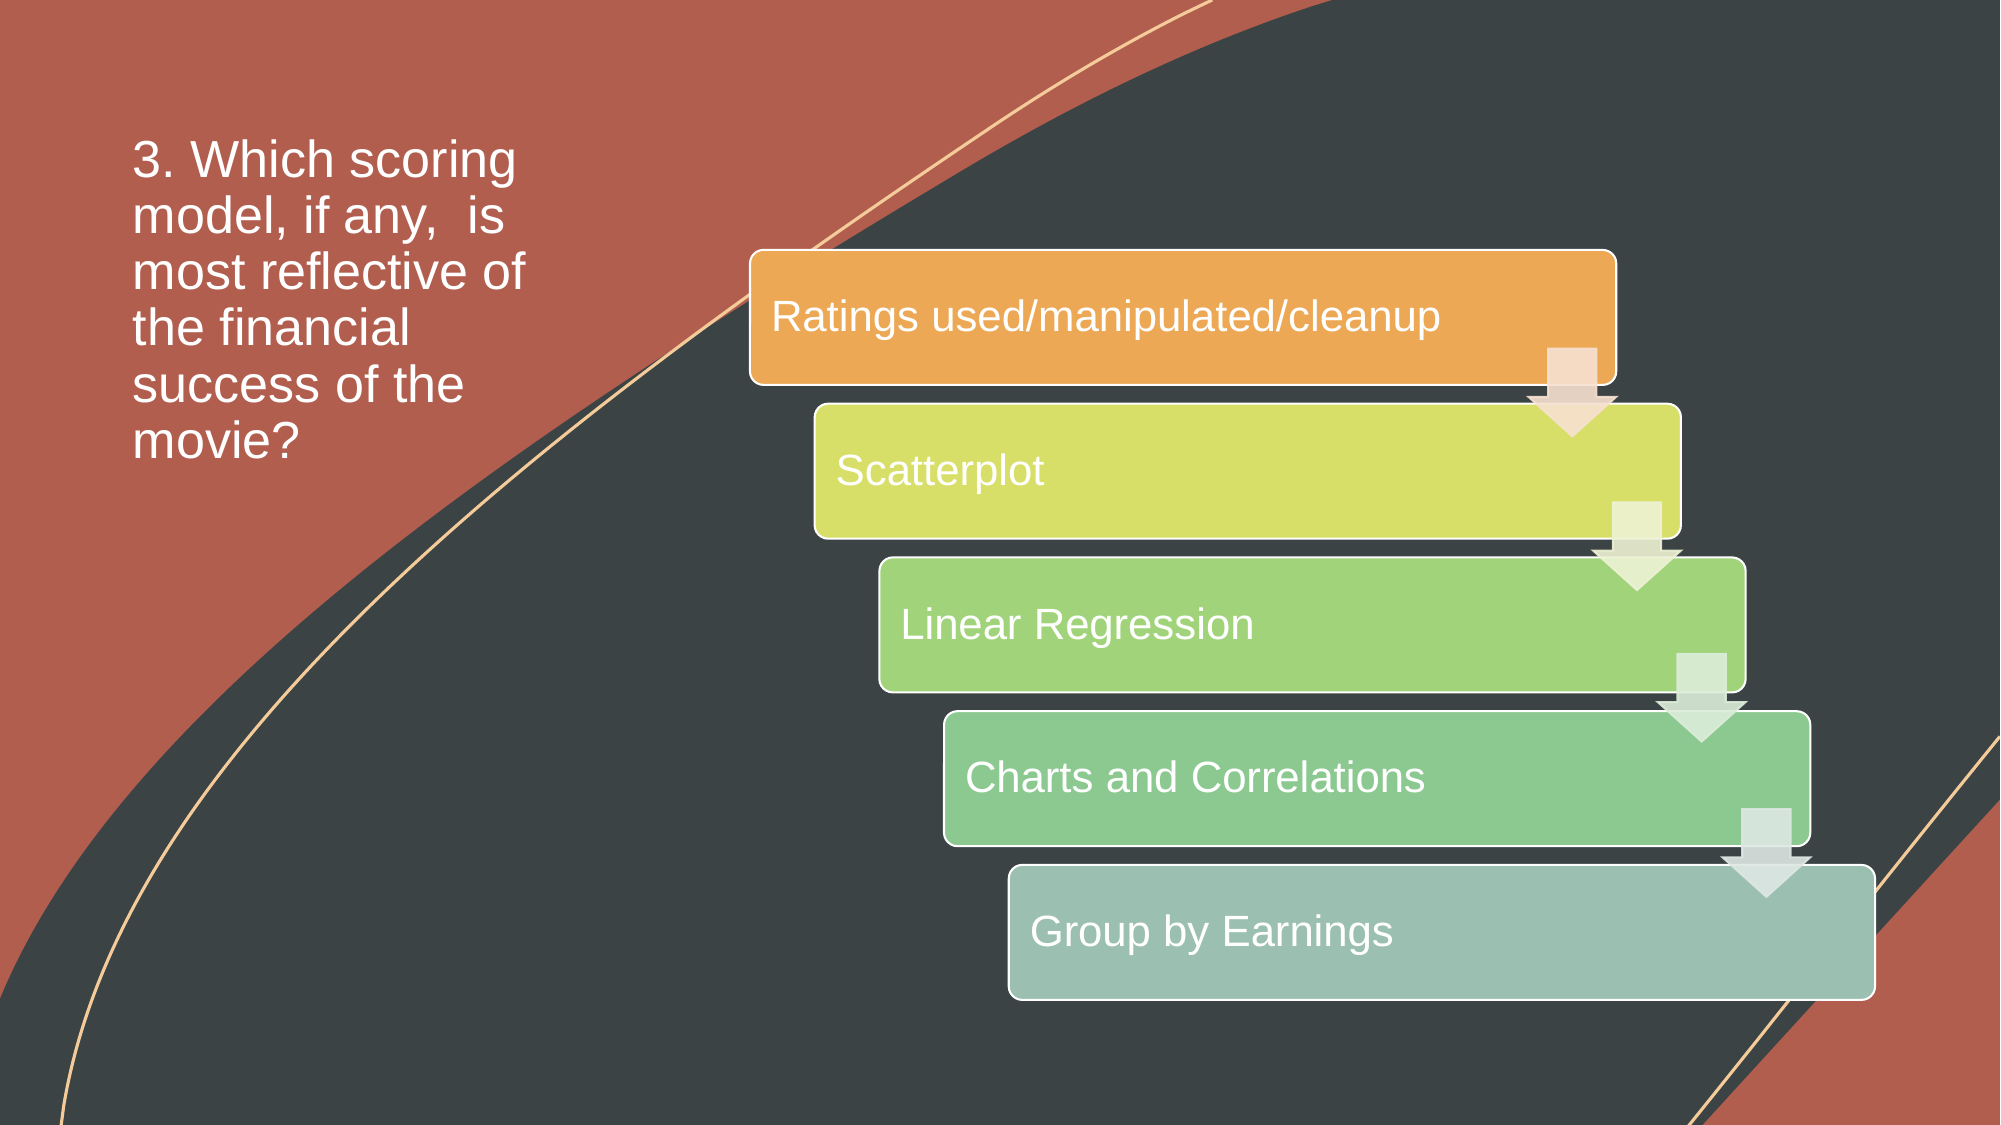

# 3. Which scoring model, if any,  is most reflective of the financial success of the movie?
Ratings used/manipulated/cleanup
Scatterplot
Linear Regression
Charts and Correlations
Group by Earnings